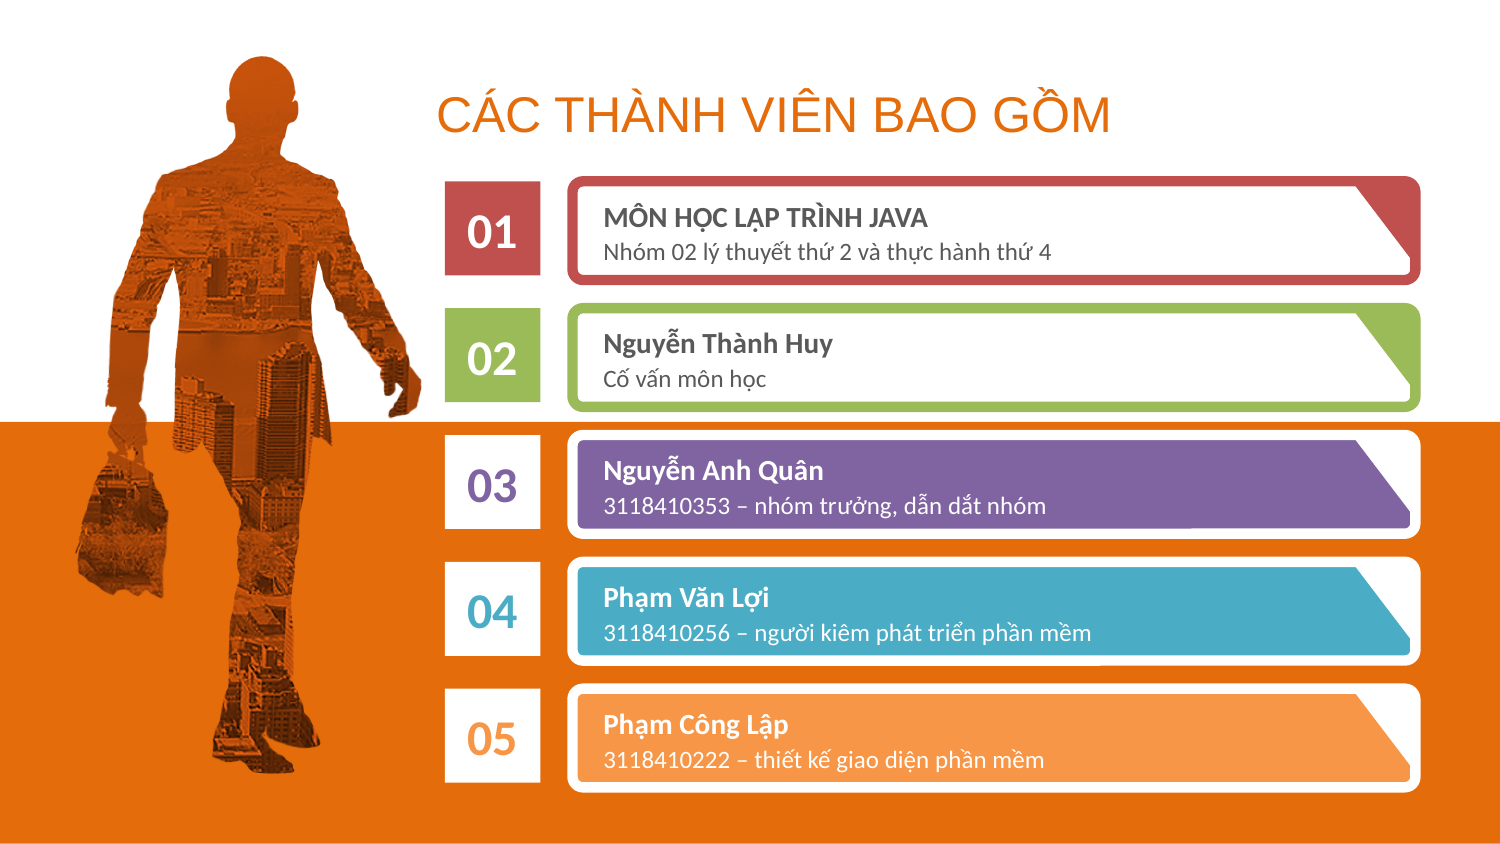

CÁC THÀNH VIÊN BAO GỒM

MÔN HỌC LẬP TRÌNH JAVA
Nhóm 02 lý thuyết thứ 2 và thực hành thứ 4
01

Nguyễn Thành Huy
Cố vấn môn học
02

Nguyễn Anh Quân
3118410353 – nhóm trưởng, dẫn dắt nhóm
03

Phạm Văn Lợi
3118410256 – người kiêm phát triển phần mềm
04

Phạm Công Lập
3118410222 – thiết kế giao diện phần mềm
05